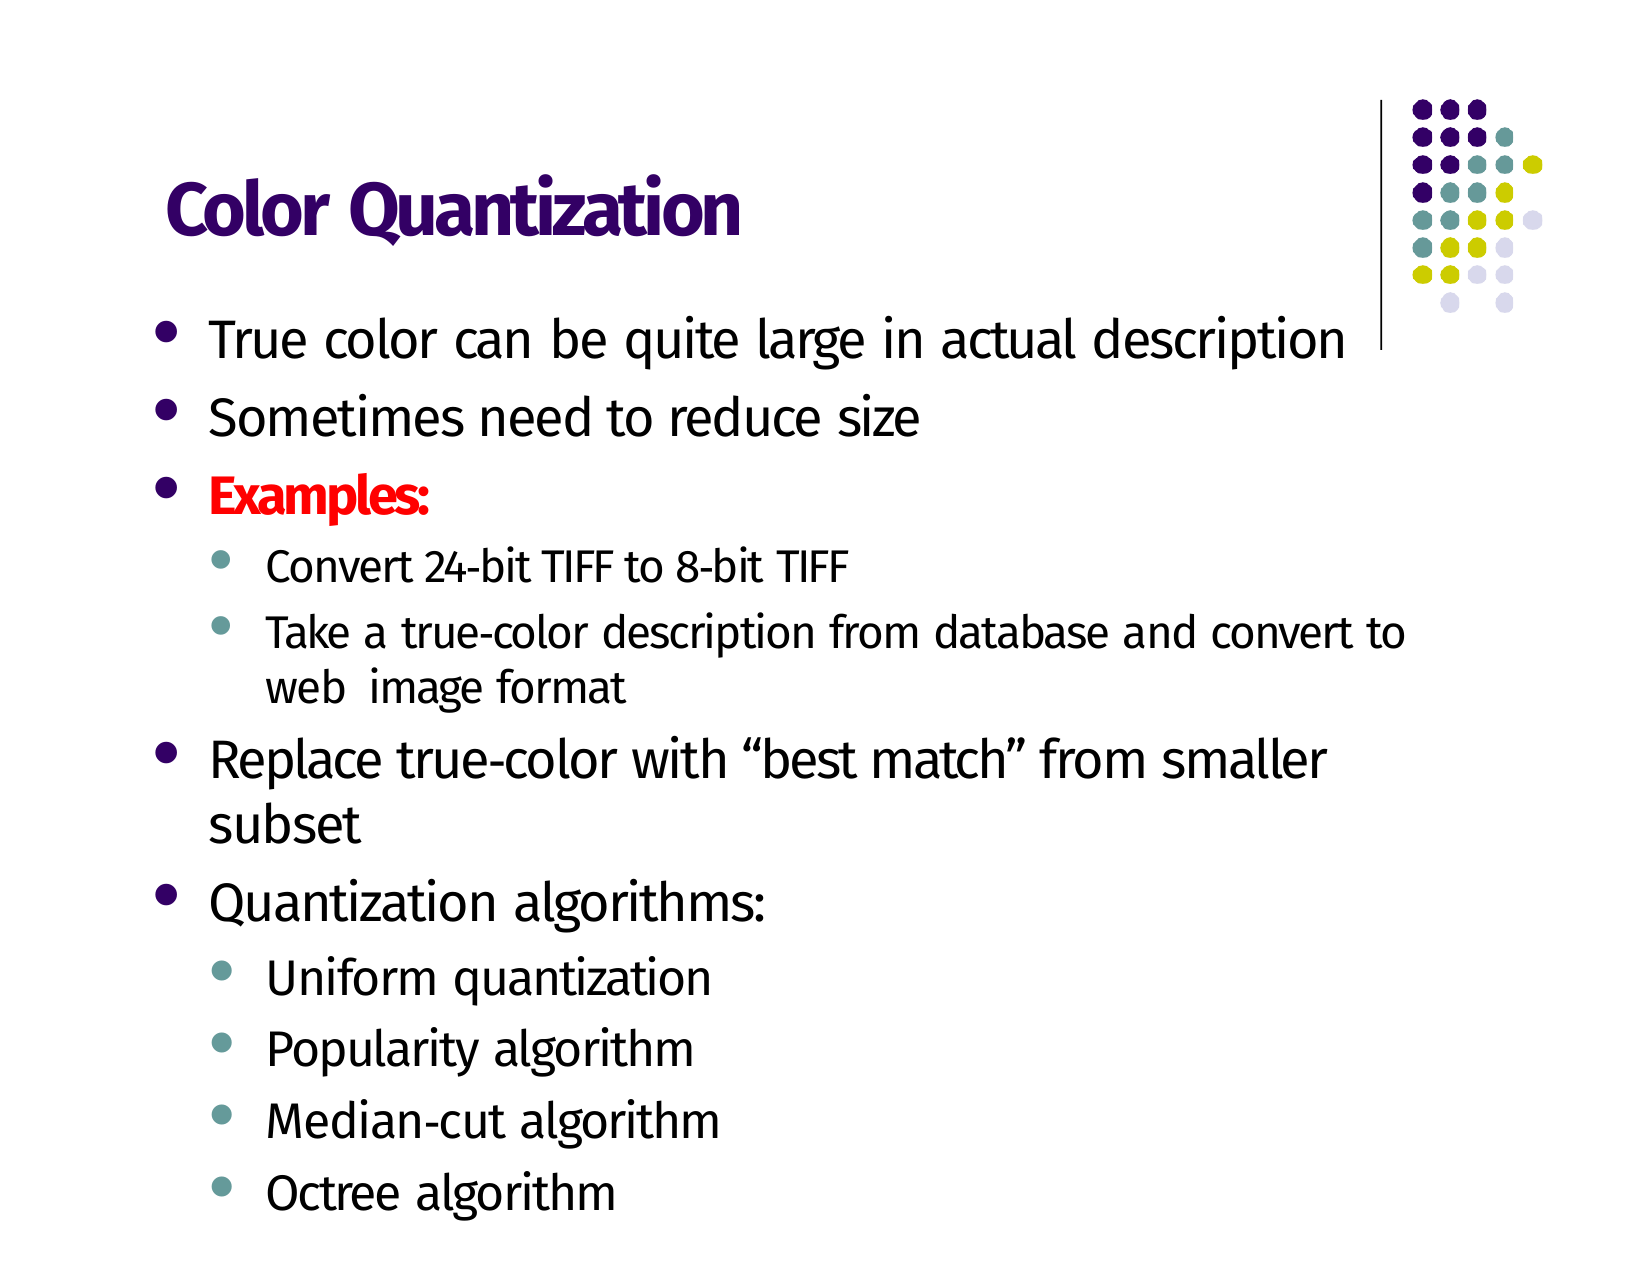

# Color Quantization
True color can be quite large in actual description
Sometimes need to reduce size
Examples:
Convert 24‐bit TIFF to 8‐bit TIFF
Take a true‐color description from database and convert to web  image format
Replace true‐color with “best match” from smaller subset
Quantization algorithms:
Uniform quantization
Popularity algorithm
Median‐cut algorithm
Octree algorithm